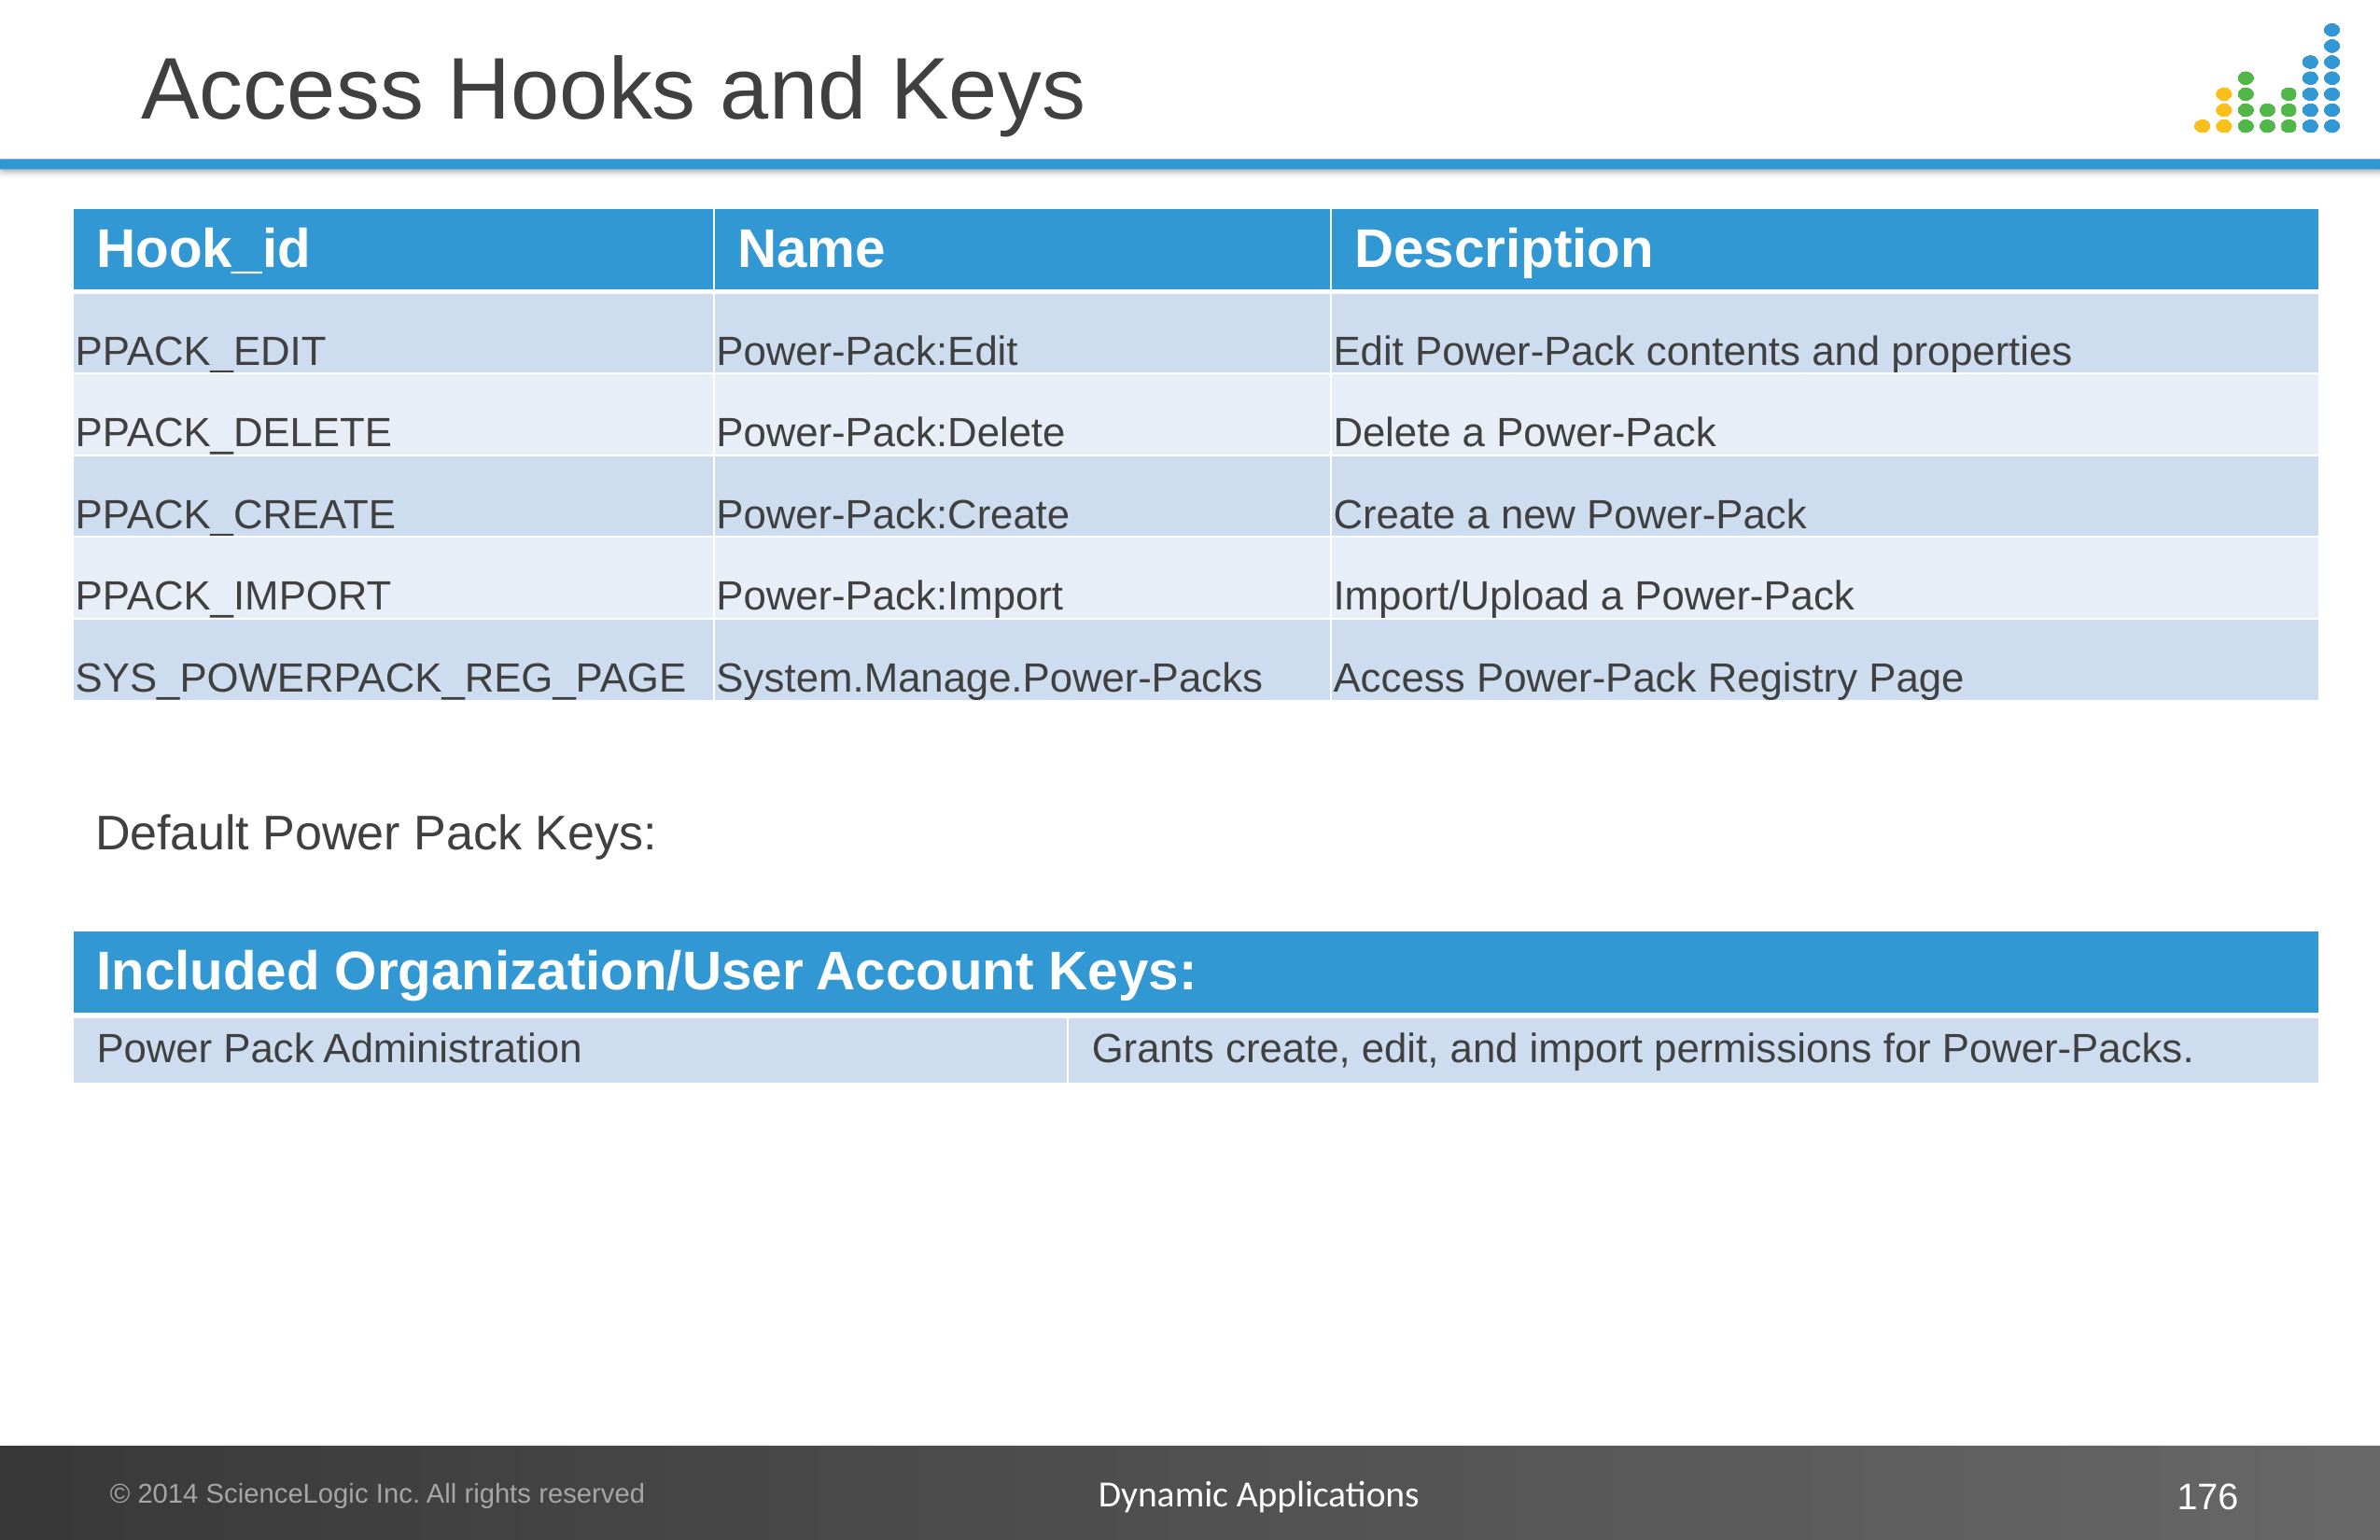

# Access Hooks and Keys
| Hook\_id | Name | Description |
| --- | --- | --- |
| PPACK\_EDIT | Power-Pack:Edit | Edit Power-Pack contents and properties |
| PPACK\_DELETE | Power-Pack:Delete | Delete a Power-Pack |
| PPACK\_CREATE | Power-Pack:Create | Create a new Power-Pack |
| PPACK\_IMPORT | Power-Pack:Import | Import/Upload a Power-Pack |
| SYS\_POWERPACK\_REG\_PAGE | System.Manage.Power-Packs | Access Power-Pack Registry Page |
Default Power Pack Keys:

| Included Organization/User Account Keys: |  |
| --- | --- |
| Power Pack Administration | Grants create, edit, and import permissions for Power-Packs. |
Dynamic Applications
176